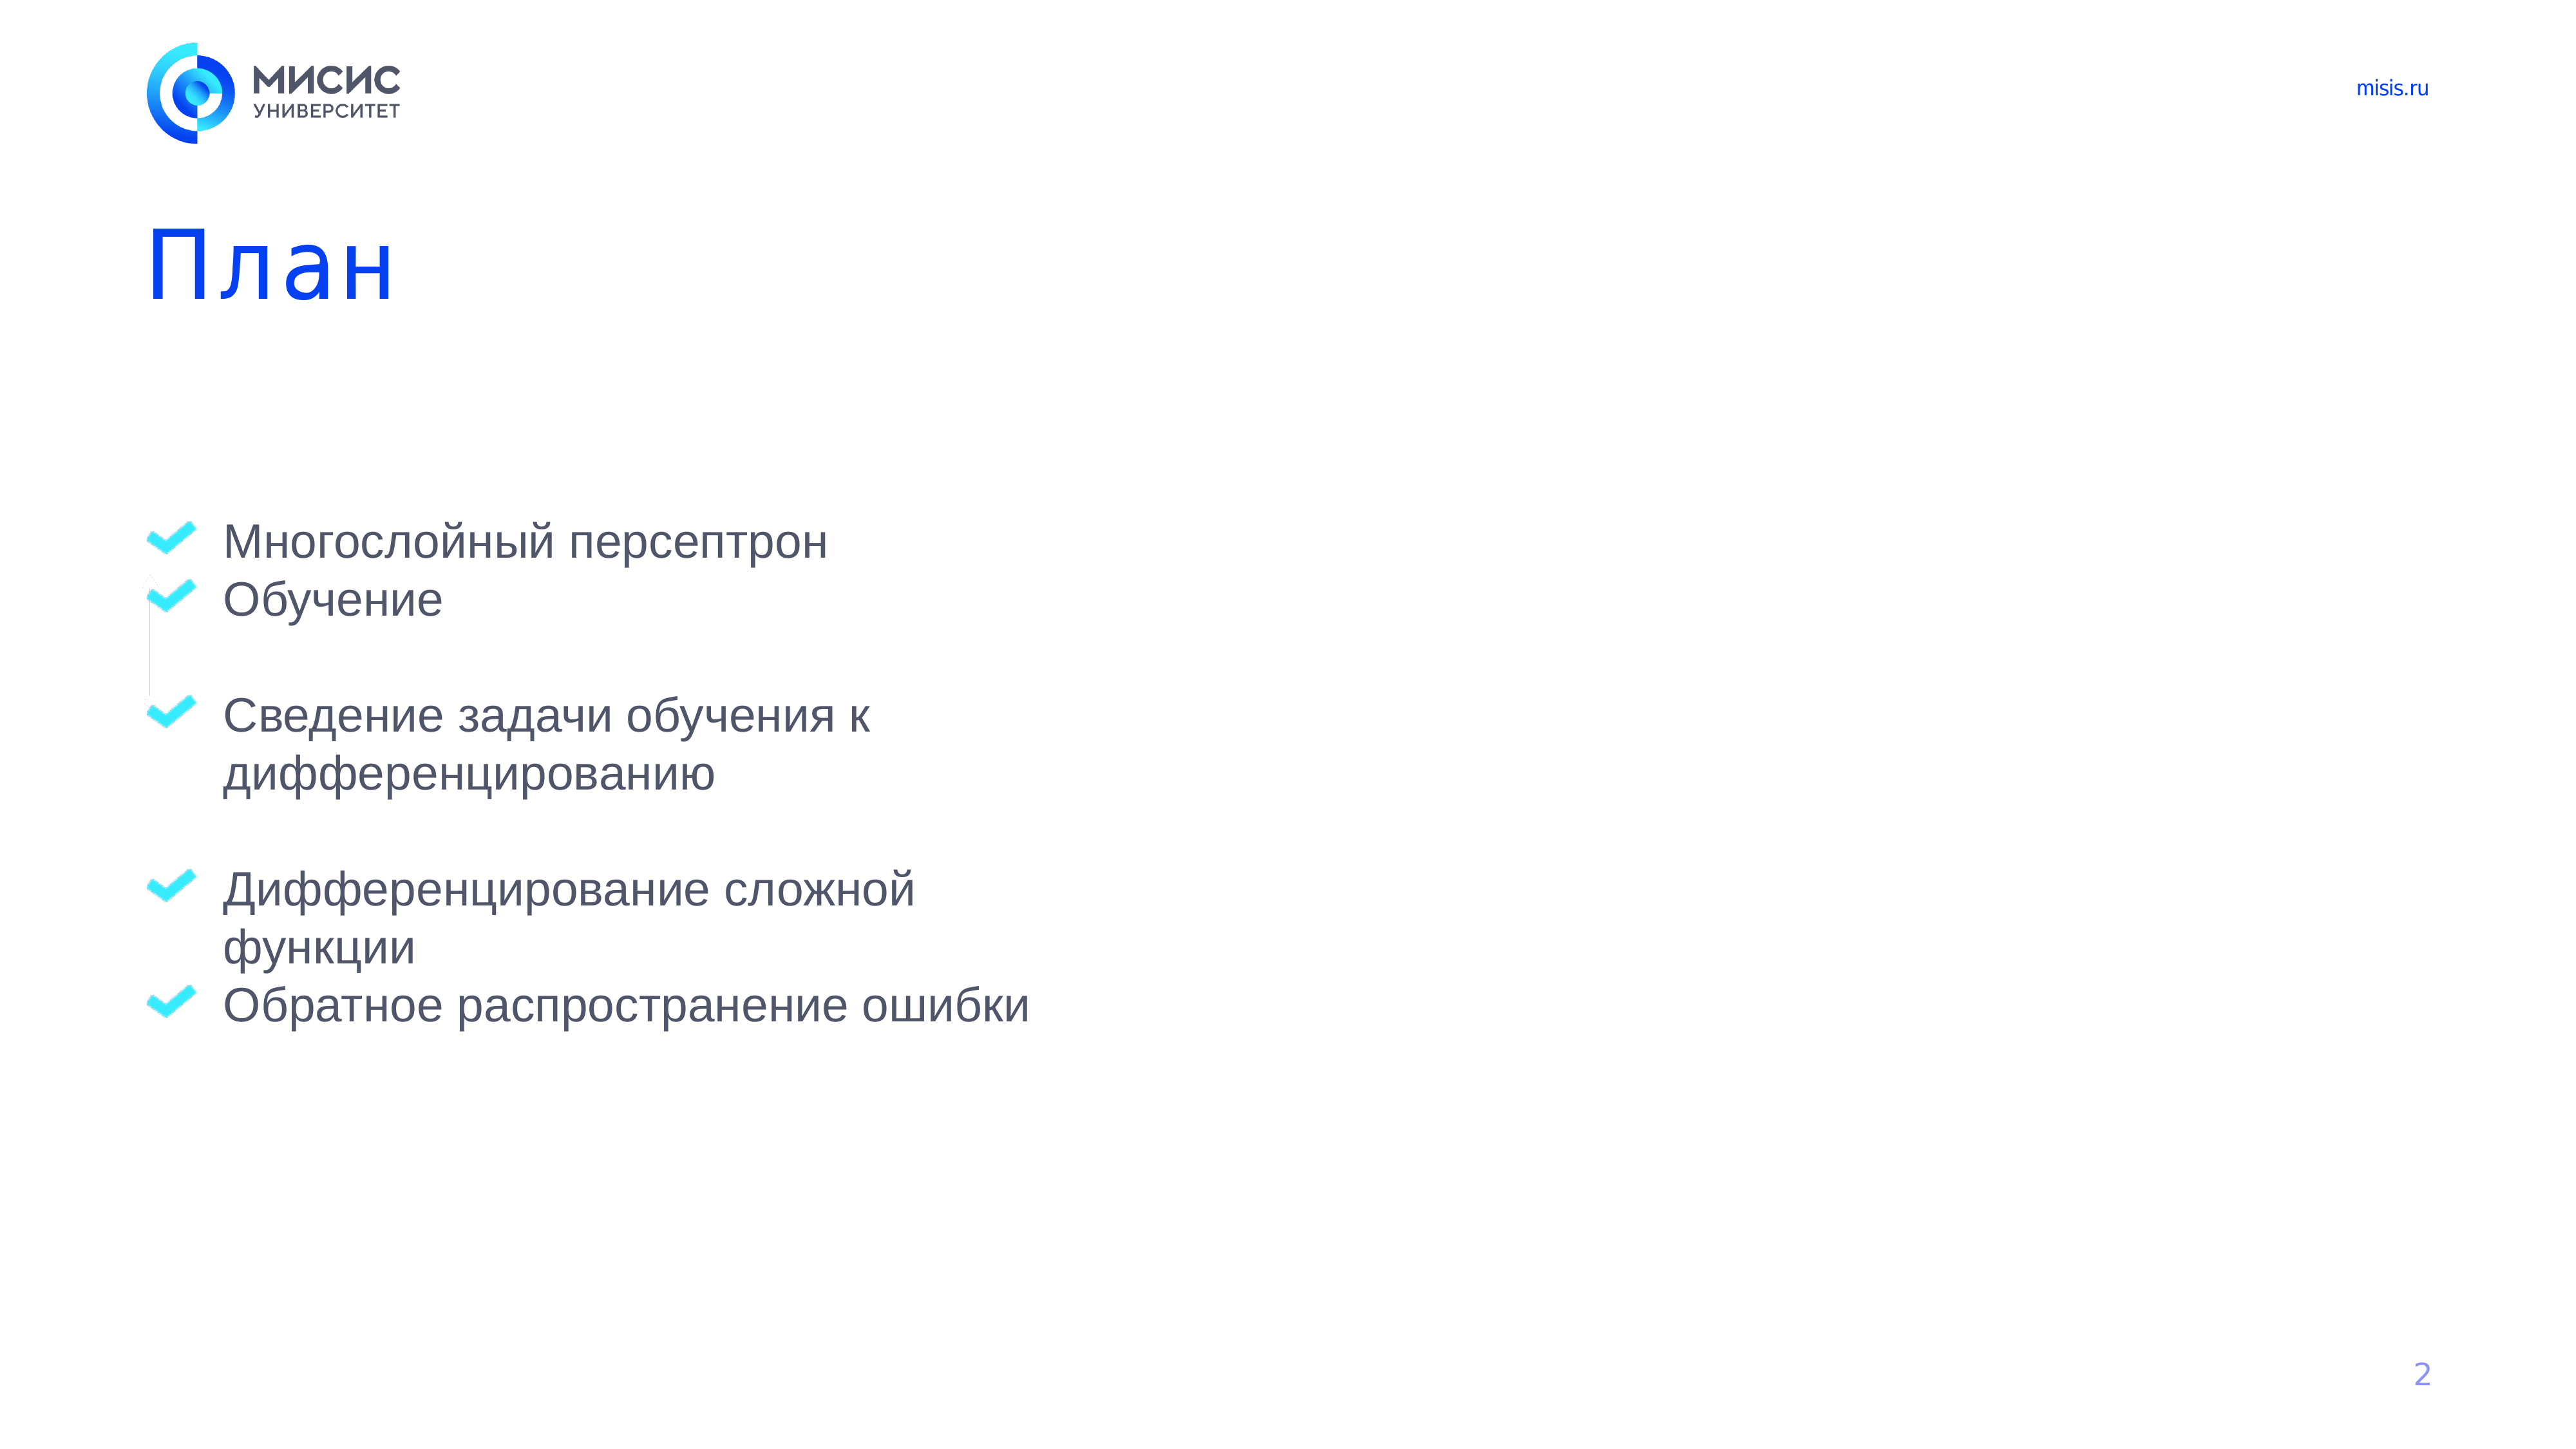

# План
Многослойный персептрон
Обучение

Сведение задачи обучения к дифференцированию

Дифференцирование сложной функции
Обратное распространение ошибки

2